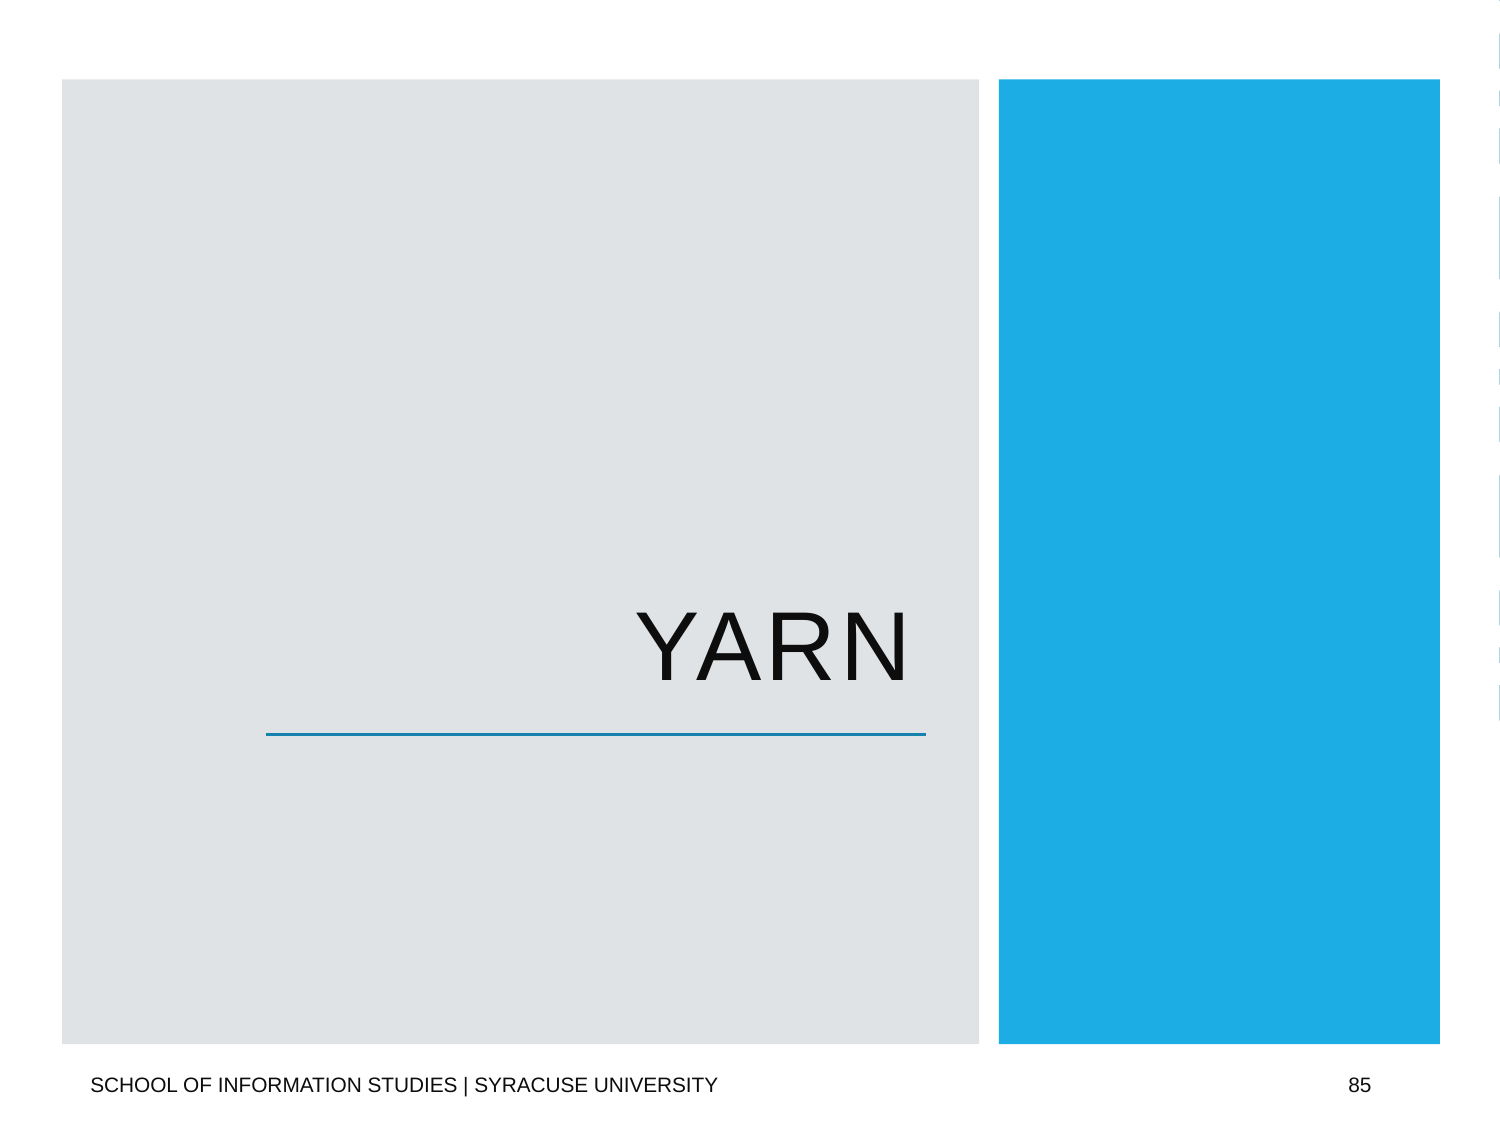

# YARN
School of Information Studies | Syracuse University
85